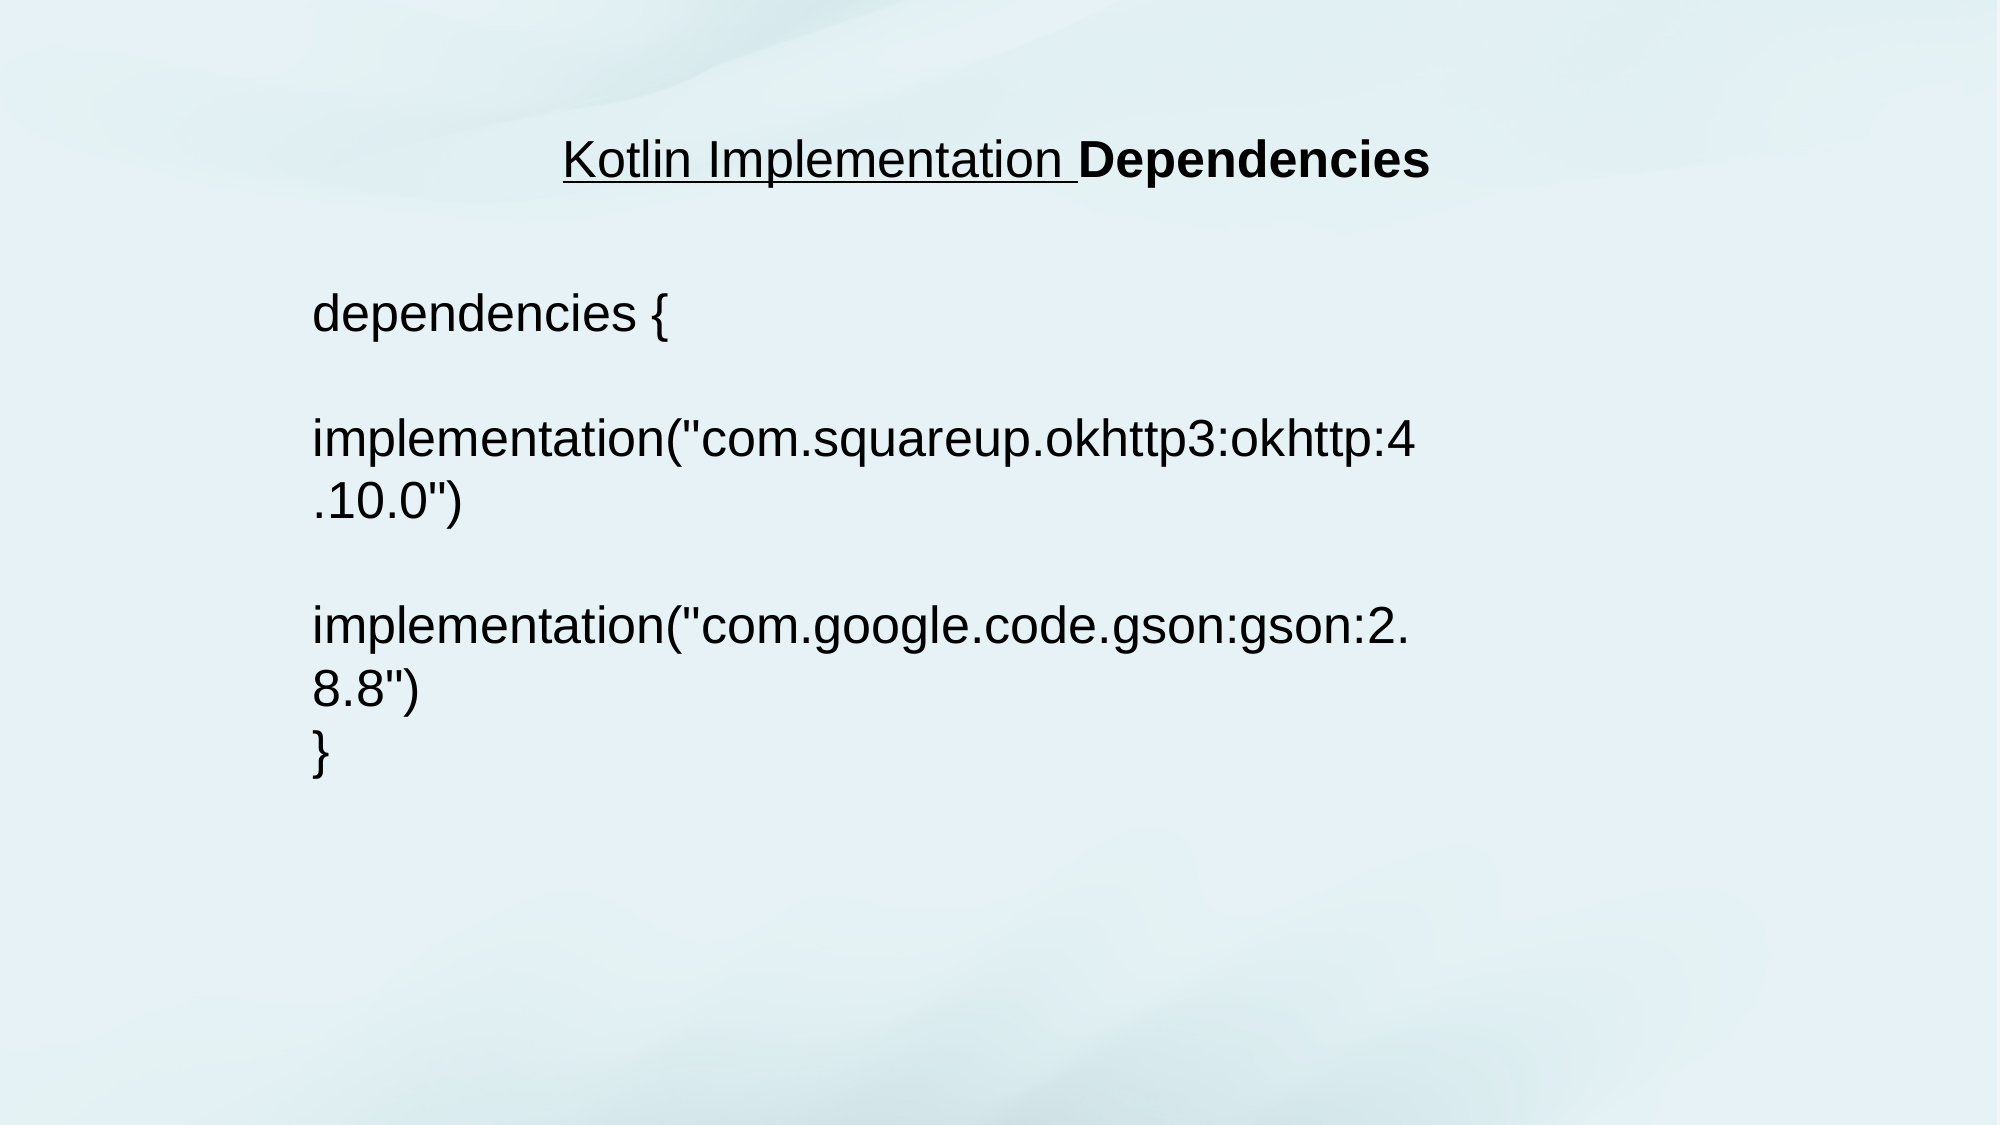

Kotlin Implementation Dependencies
dependencies {
    implementation("com.squareup.okhttp3:okhttp:4.10.0")
    implementation("com.google.code.gson:gson:2.8.8")
}